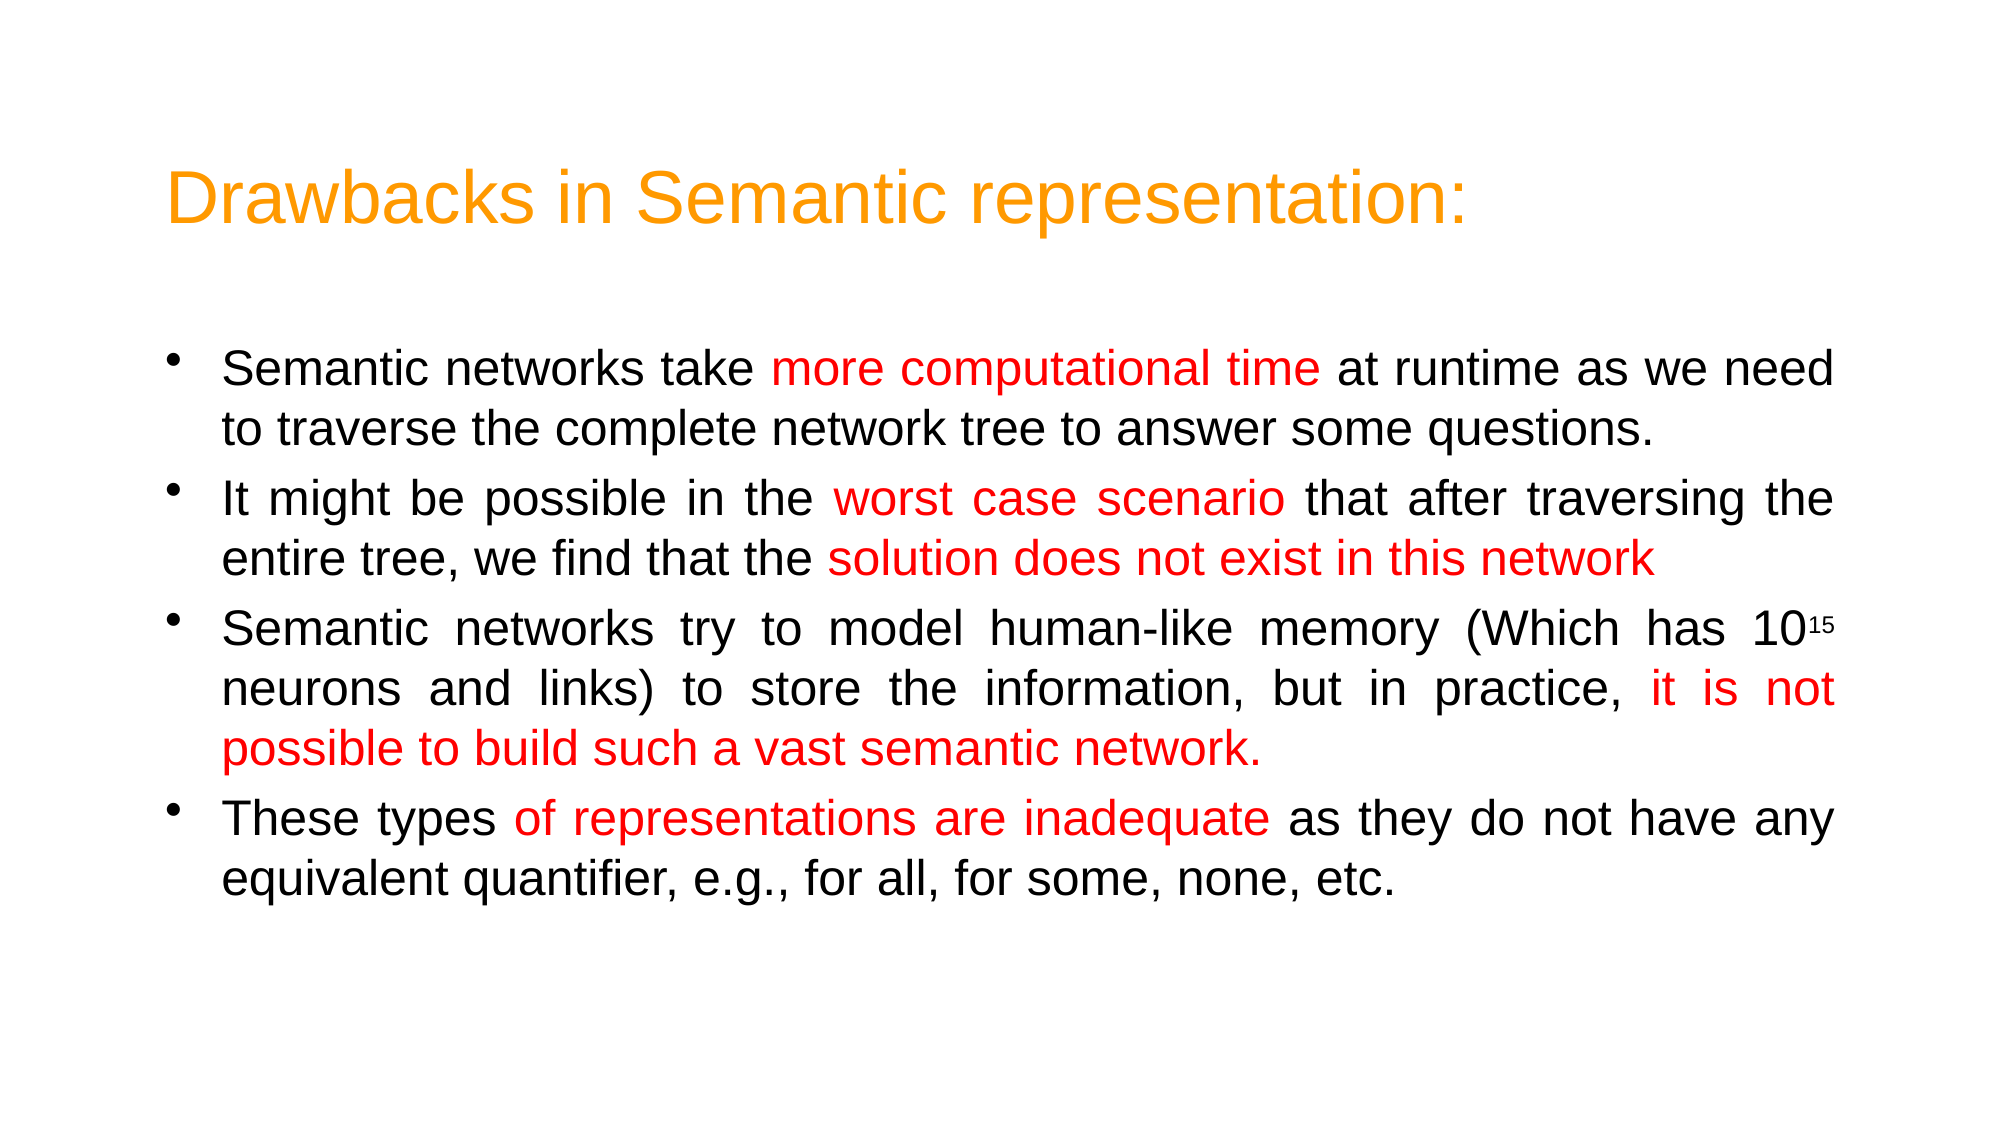

# Drawbacks in Semantic representation:
Semantic networks take more computational time at runtime as we need to traverse the complete network tree to answer some questions.
It might be possible in the worst case scenario that after traversing the entire tree, we find that the solution does not exist in this network
Semantic networks try to model human-like memory (Which has 1015 neurons and links) to store the information, but in practice, it is not possible to build such a vast semantic network.
These types of representations are inadequate as they do not have any equivalent quantifier, e.g., for all, for some, none, etc.